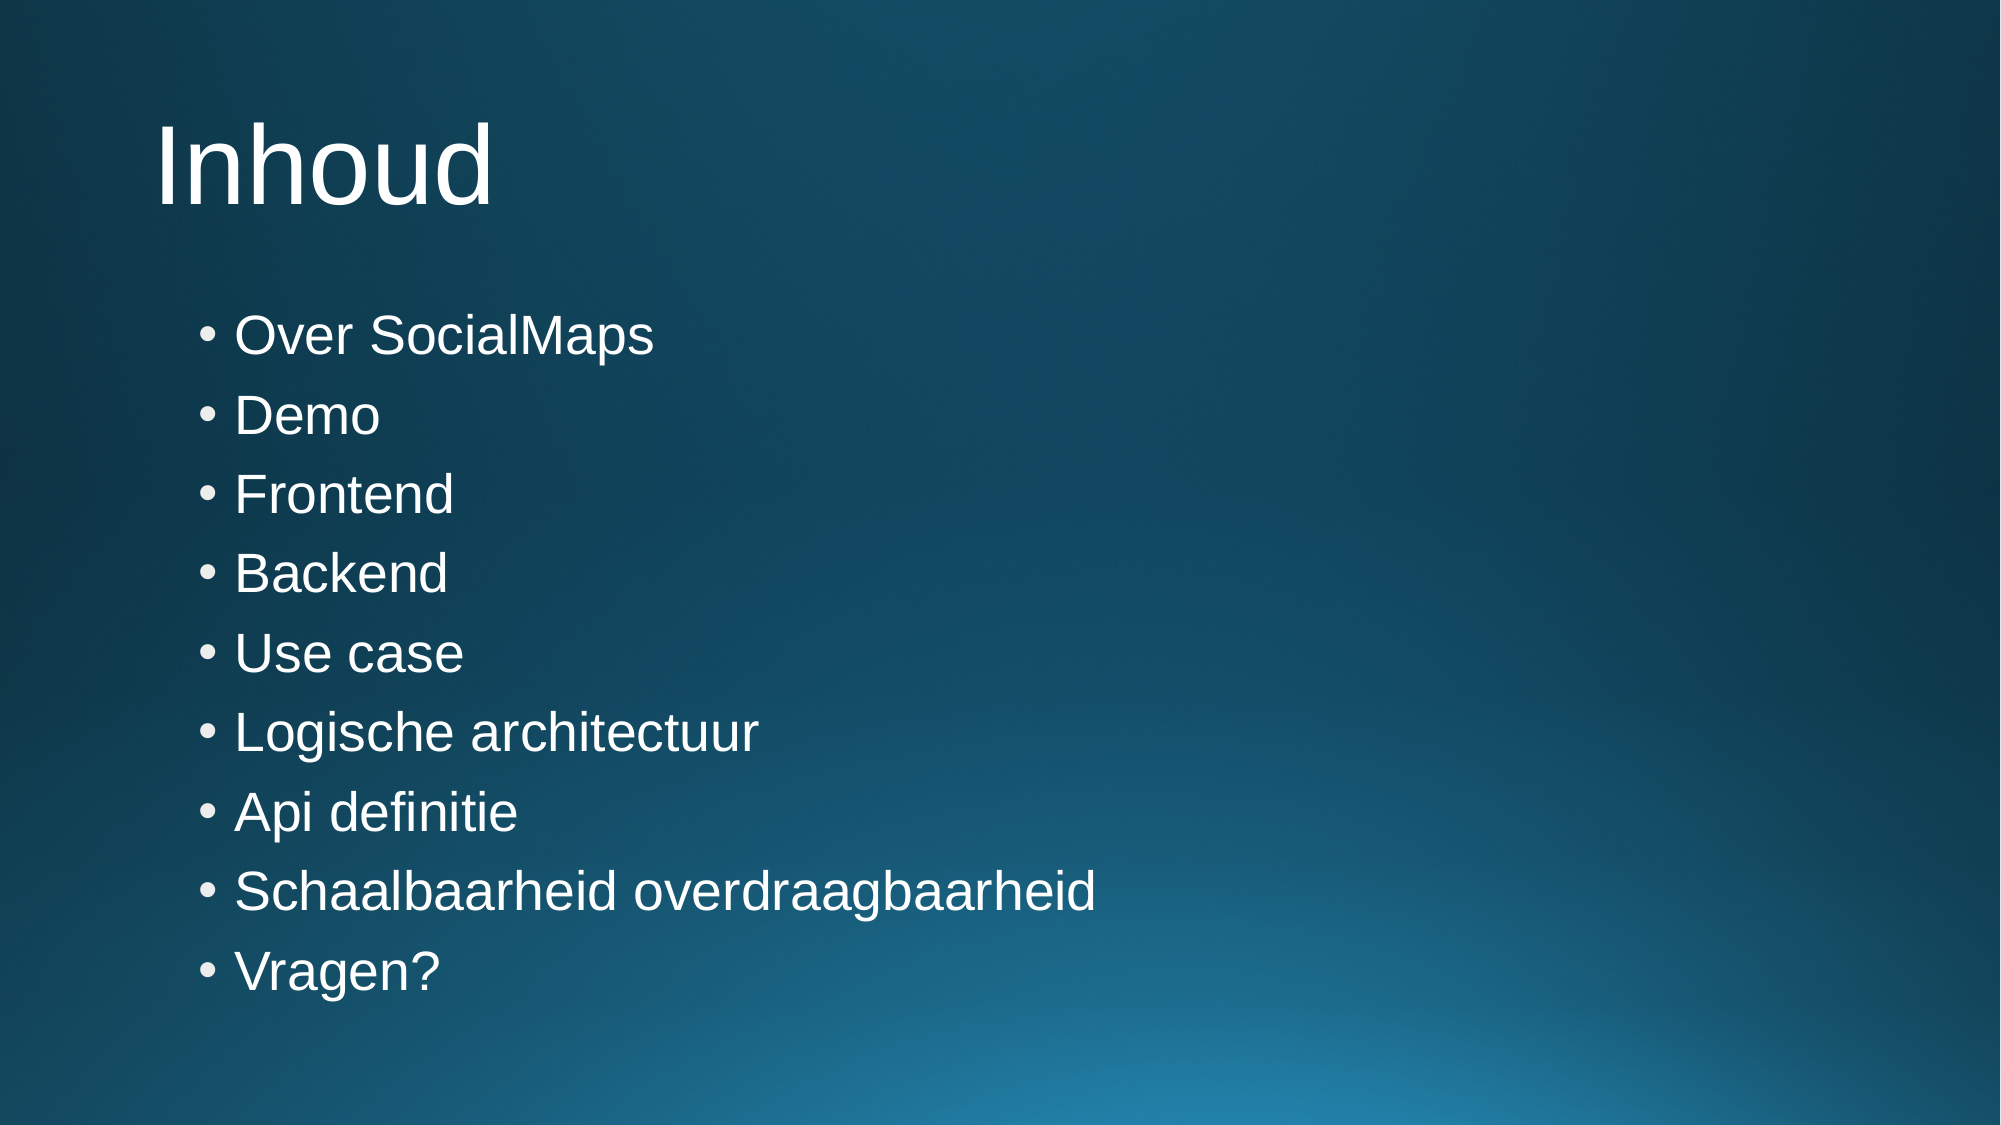

# Inhoud
Over SocialMaps
Demo
Frontend
Backend
Use case
Logische architectuur
Api definitie
Schaalbaarheid overdraagbaarheid
Vragen?